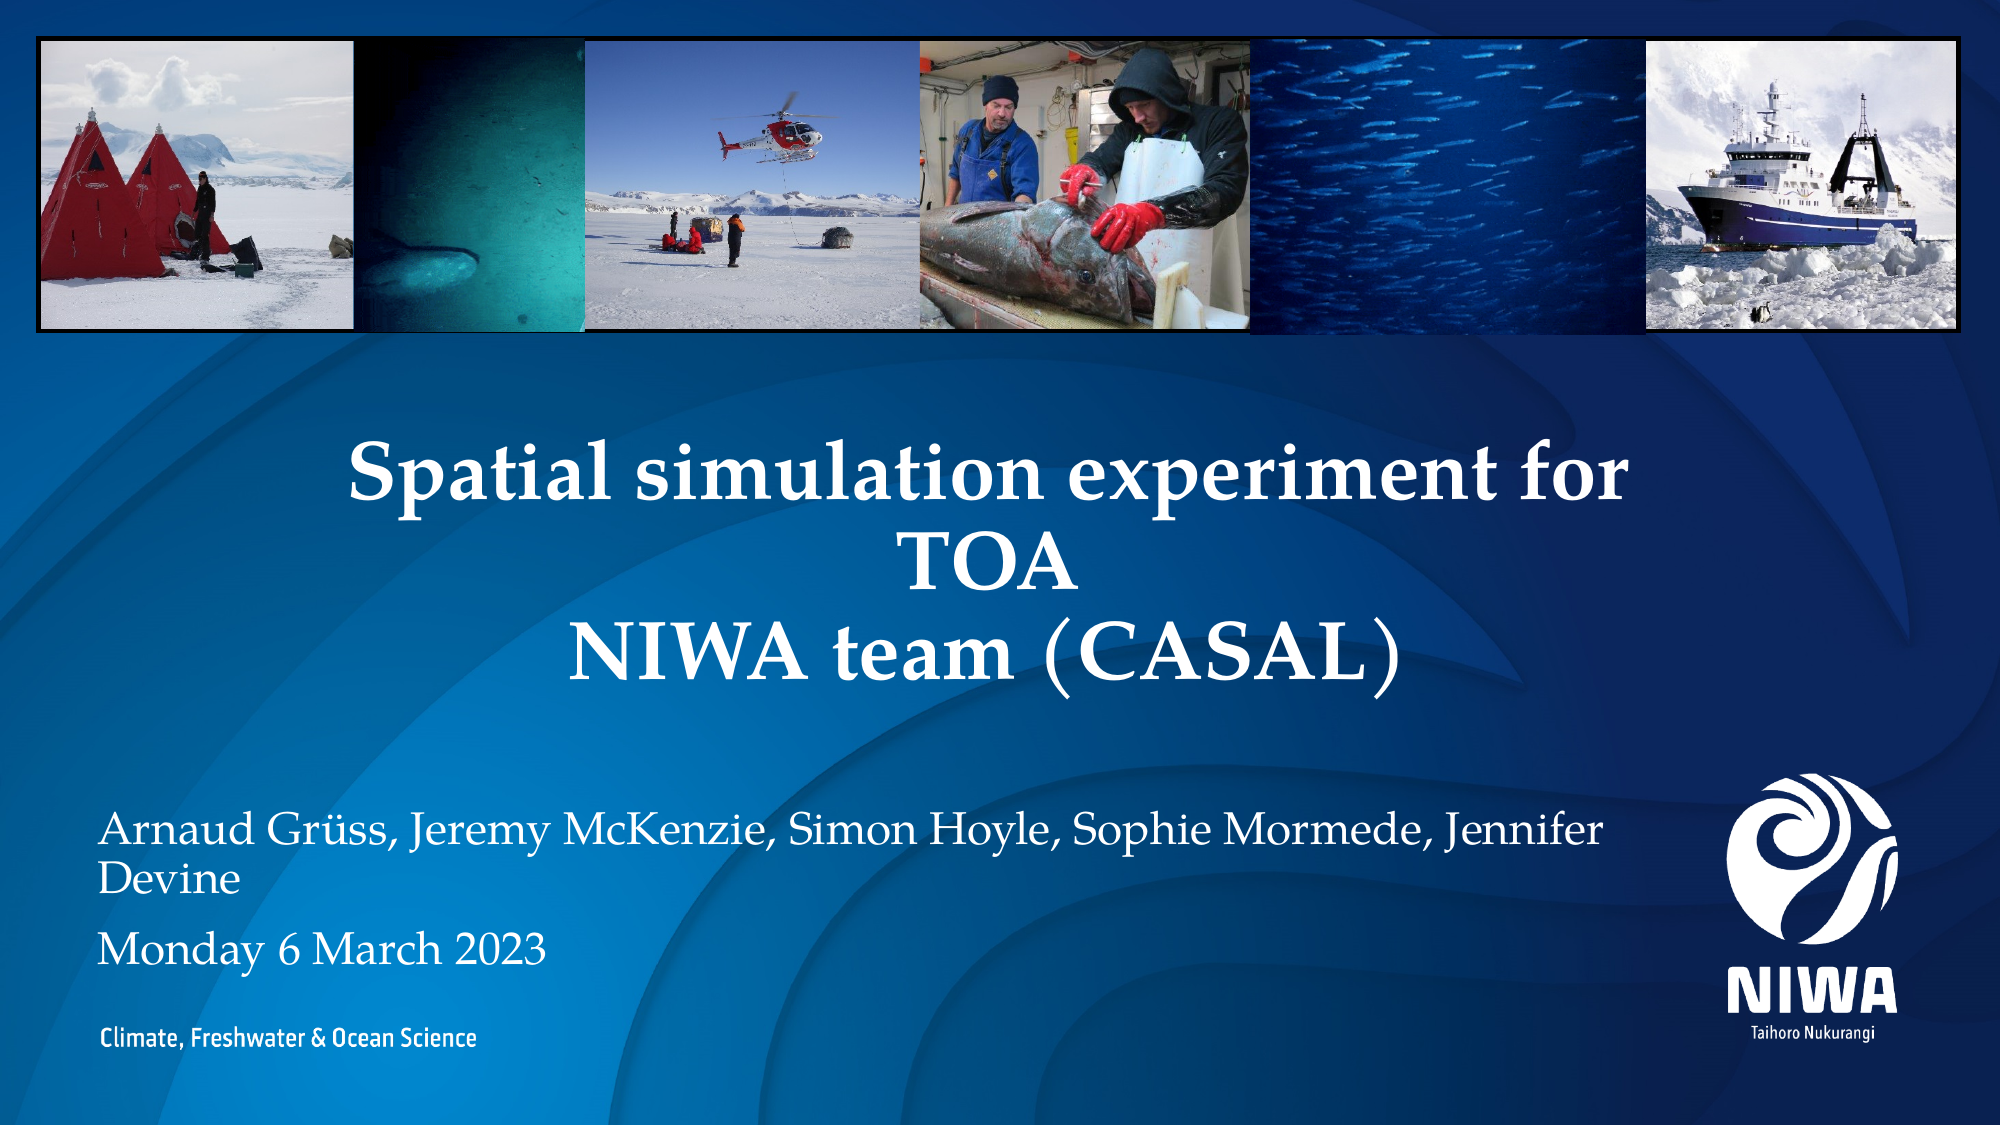

# Spatial simulation experiment for TOA NIWA team (CASAL)
Arnaud Grüss, Jeremy McKenzie, Simon Hoyle, Sophie Mormede, Jennifer Devine
Monday 6 March 2023